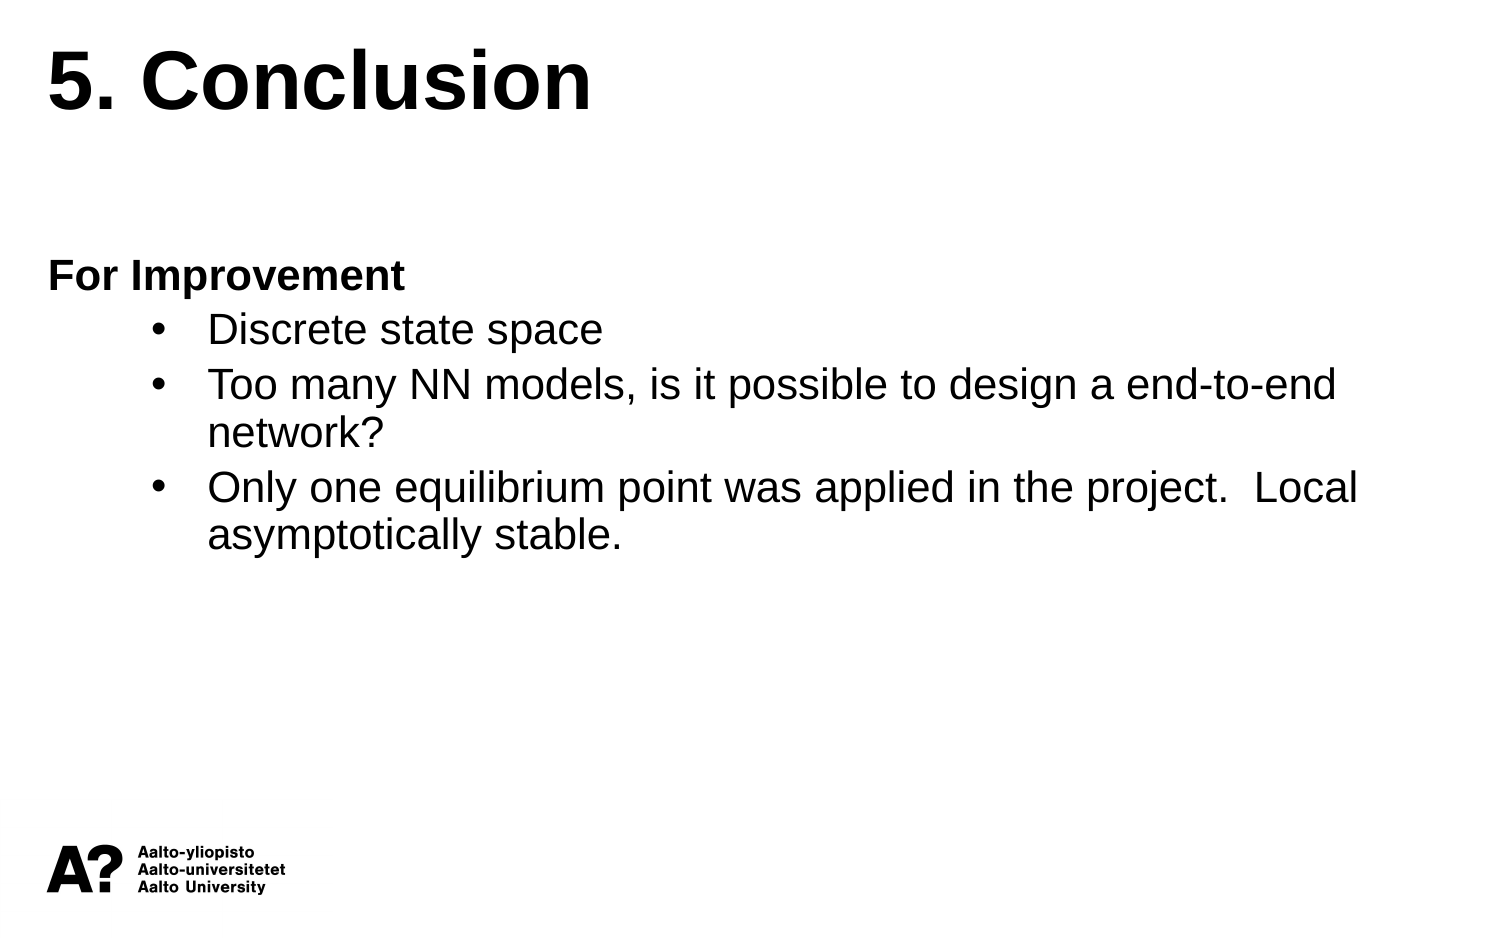

5. Conclusion
For Improvement
Discrete state space
Too many NN models, is it possible to design a end-to-end network?
Only one equilibrium point was applied in the project.  Local asymptotically stable.